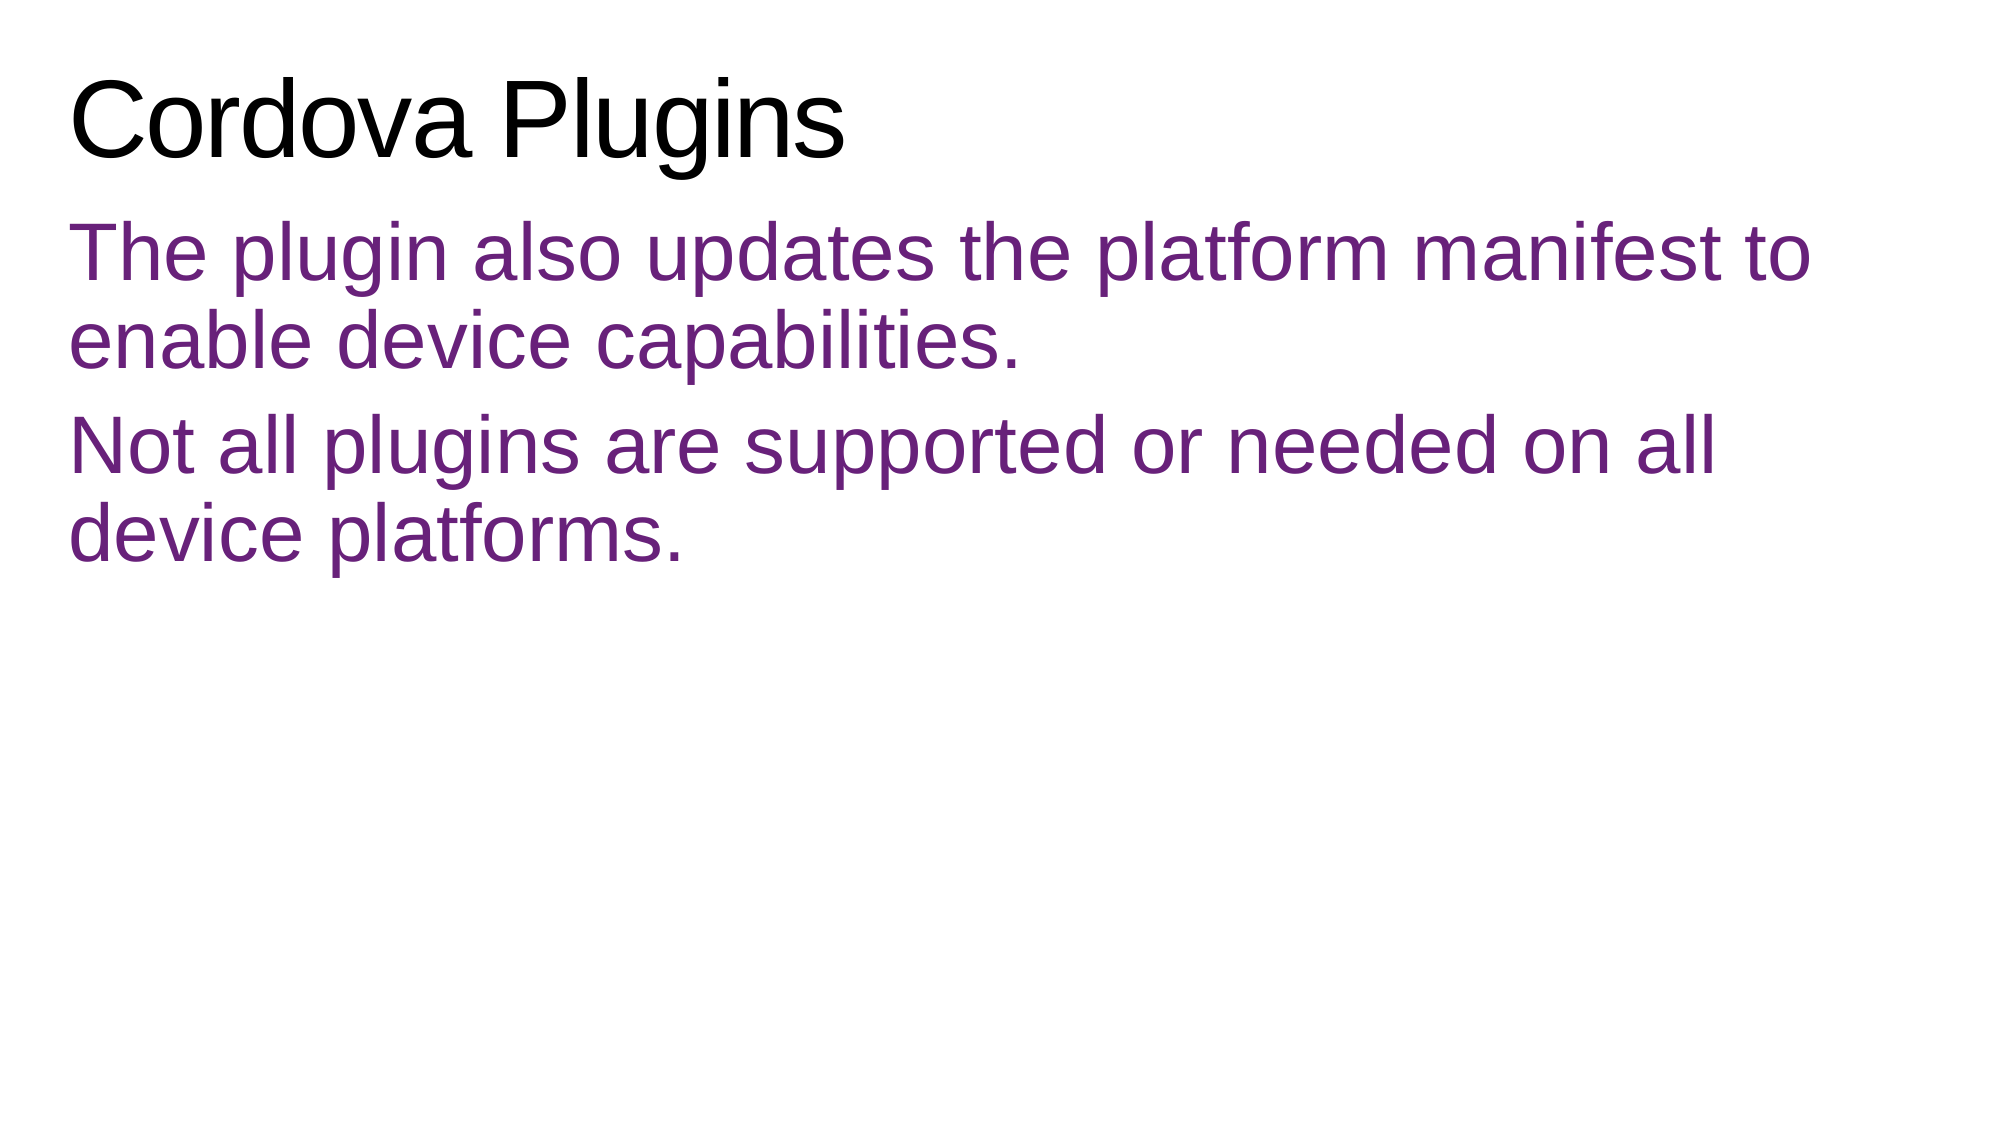

# Cordova Plugins
The plugin also updates the platform manifest to enable device capabilities.
Not all plugins are supported or needed on all device platforms.